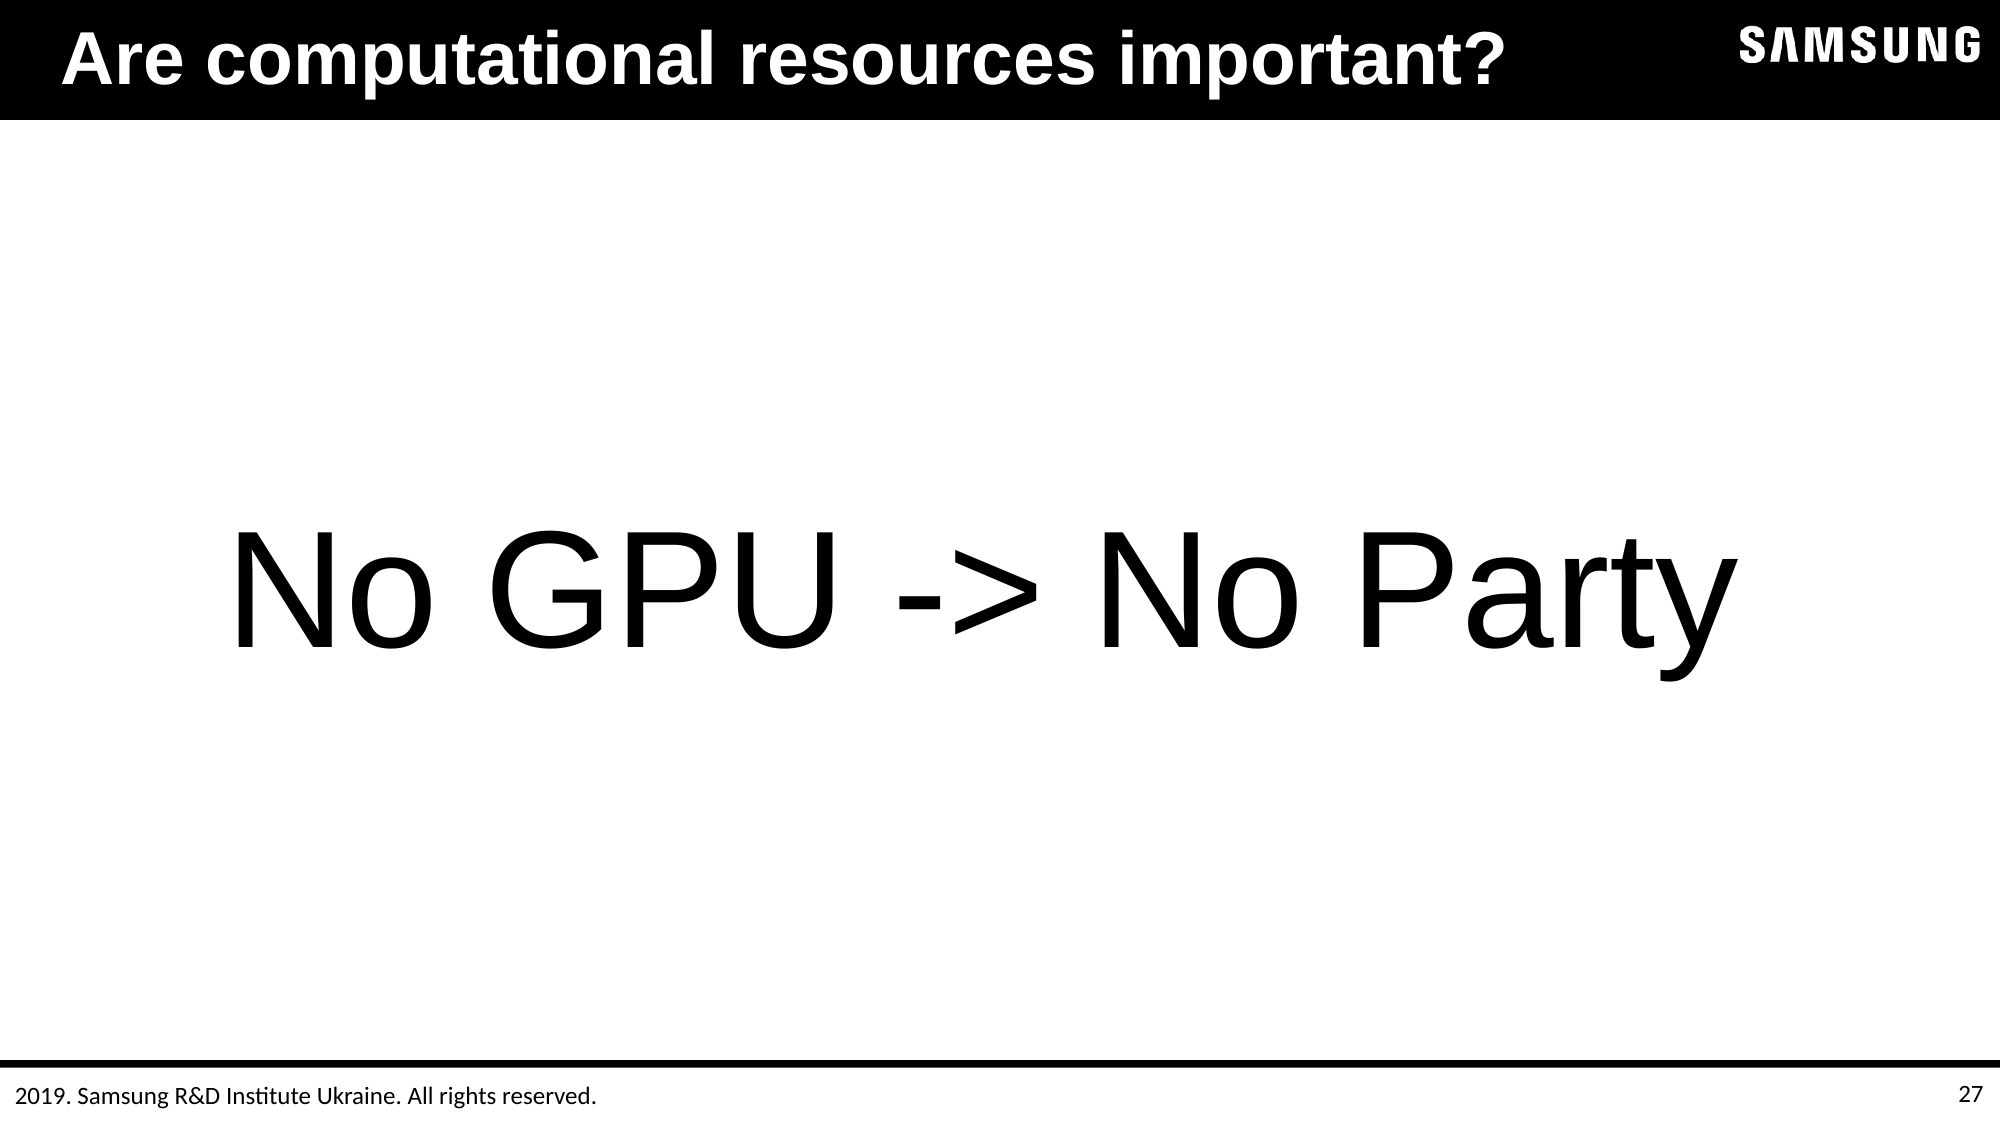

# Are computational resources important?
No GPU -> No Party
27
2019. Samsung R&D Institute Ukraine. All rights reserved.